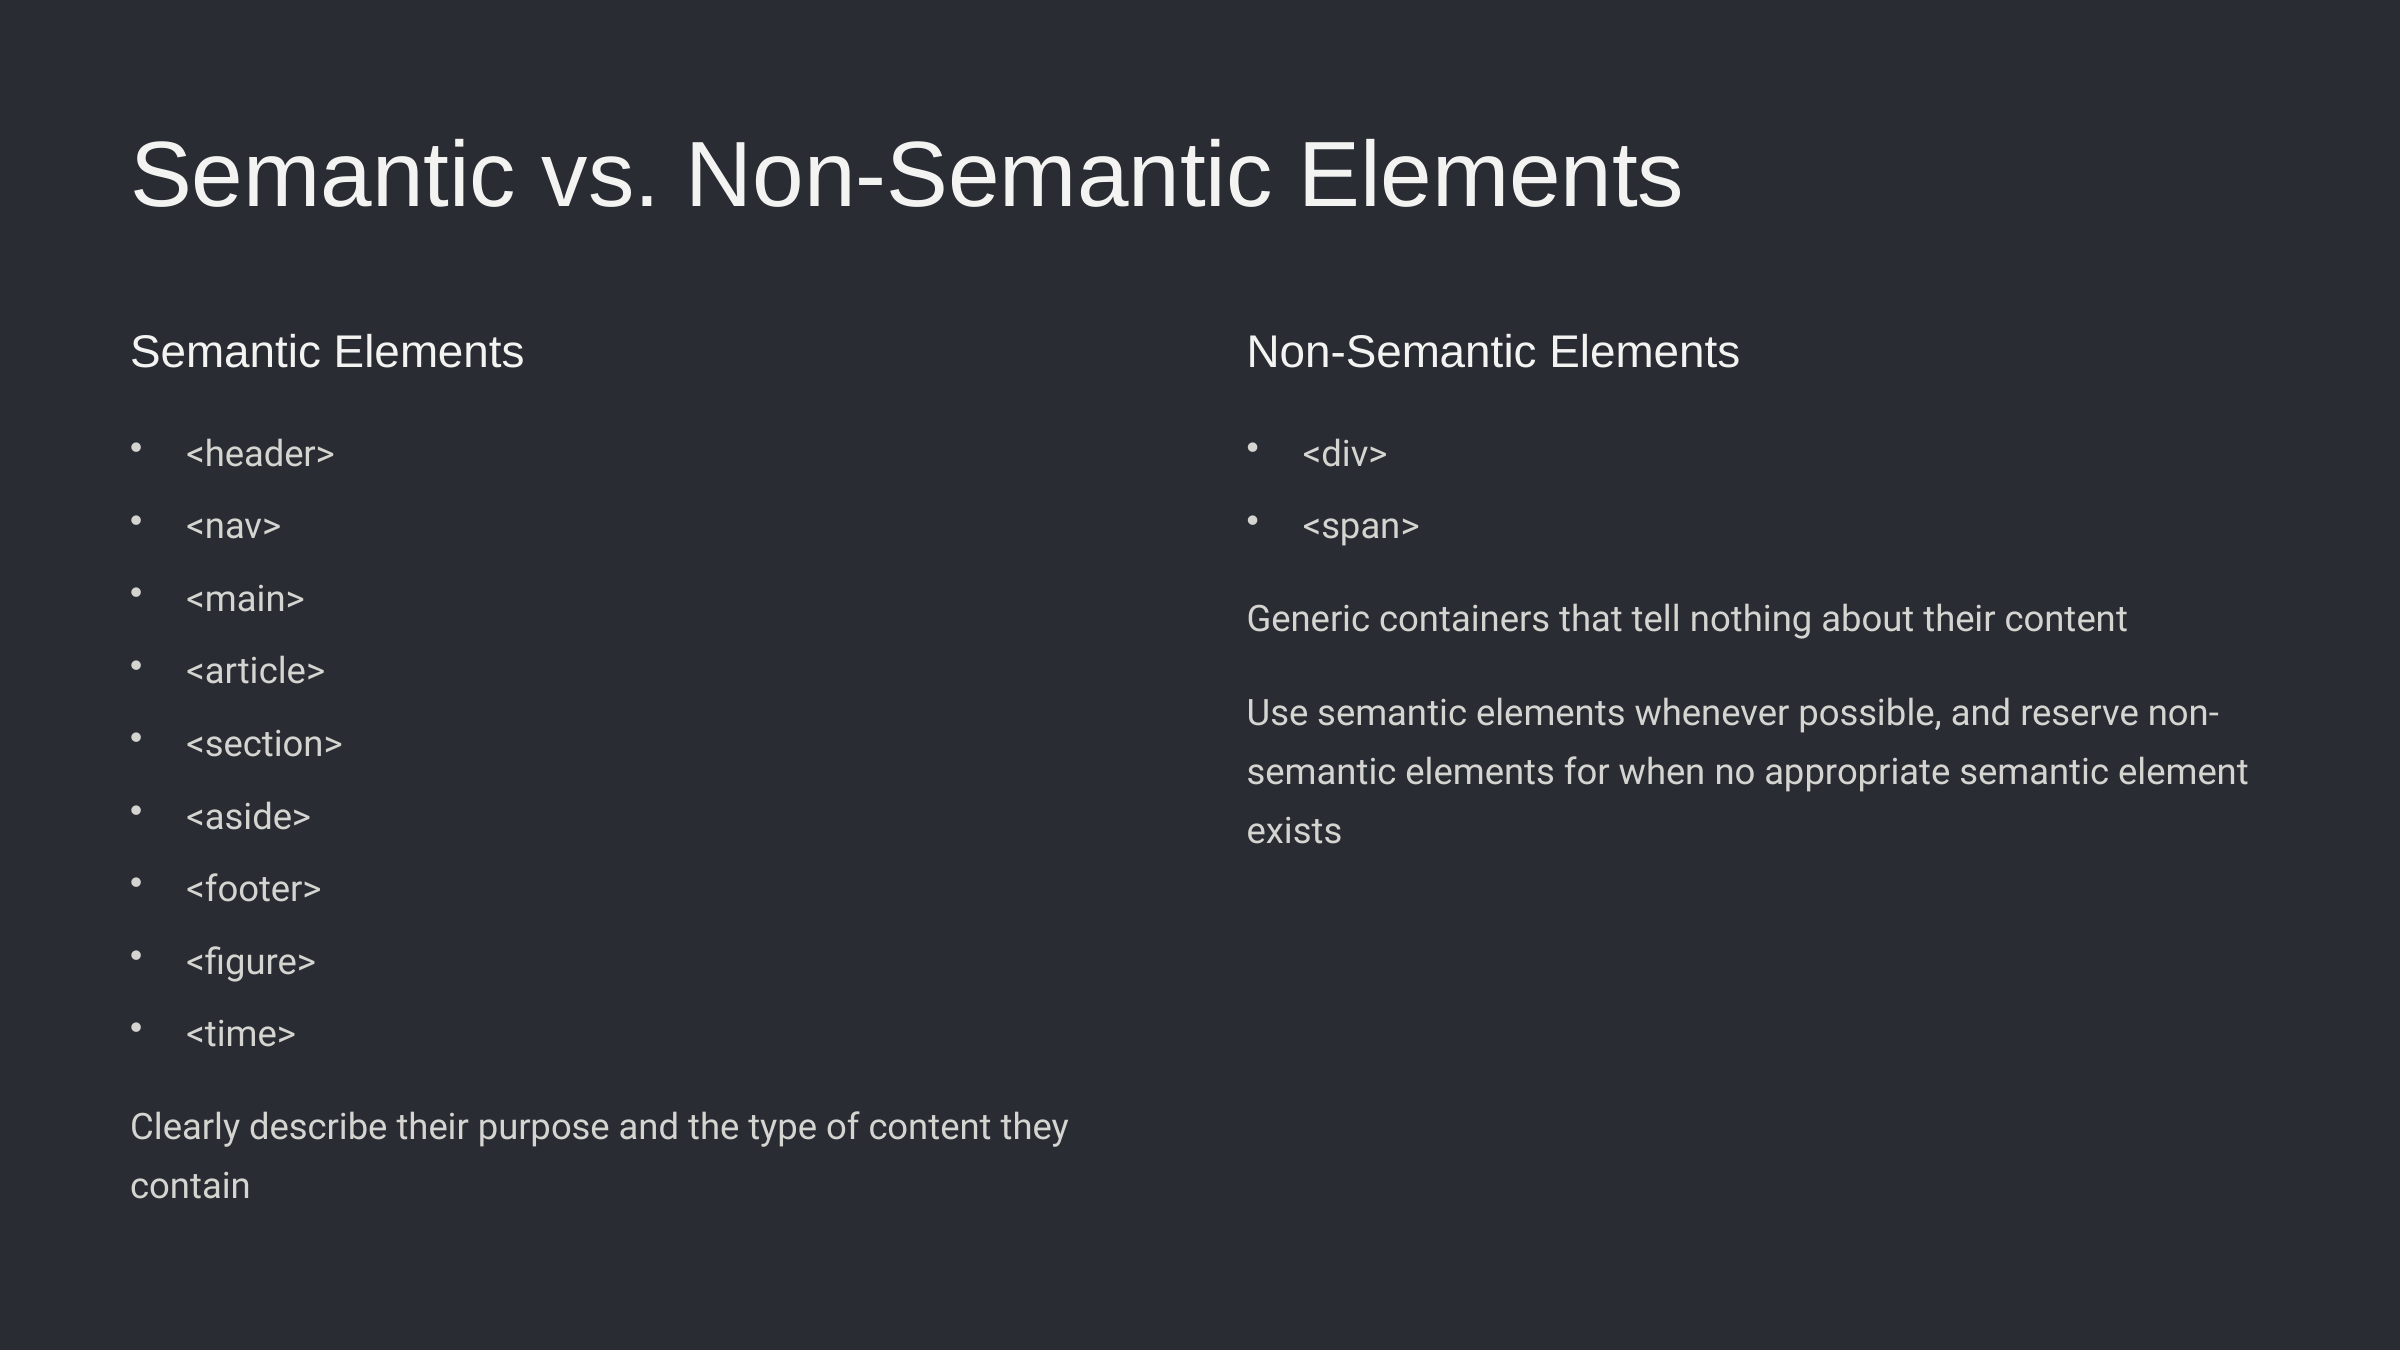

Semantic vs. Non-Semantic Elements
Semantic Elements
Non-Semantic Elements
<header>
<div>
<nav>
<span>
<main>
Generic containers that tell nothing about their content
<article>
Use semantic elements whenever possible, and reserve non-semantic elements for when no appropriate semantic element exists
<section>
<aside>
<footer>
<figure>
<time>
Clearly describe their purpose and the type of content they contain